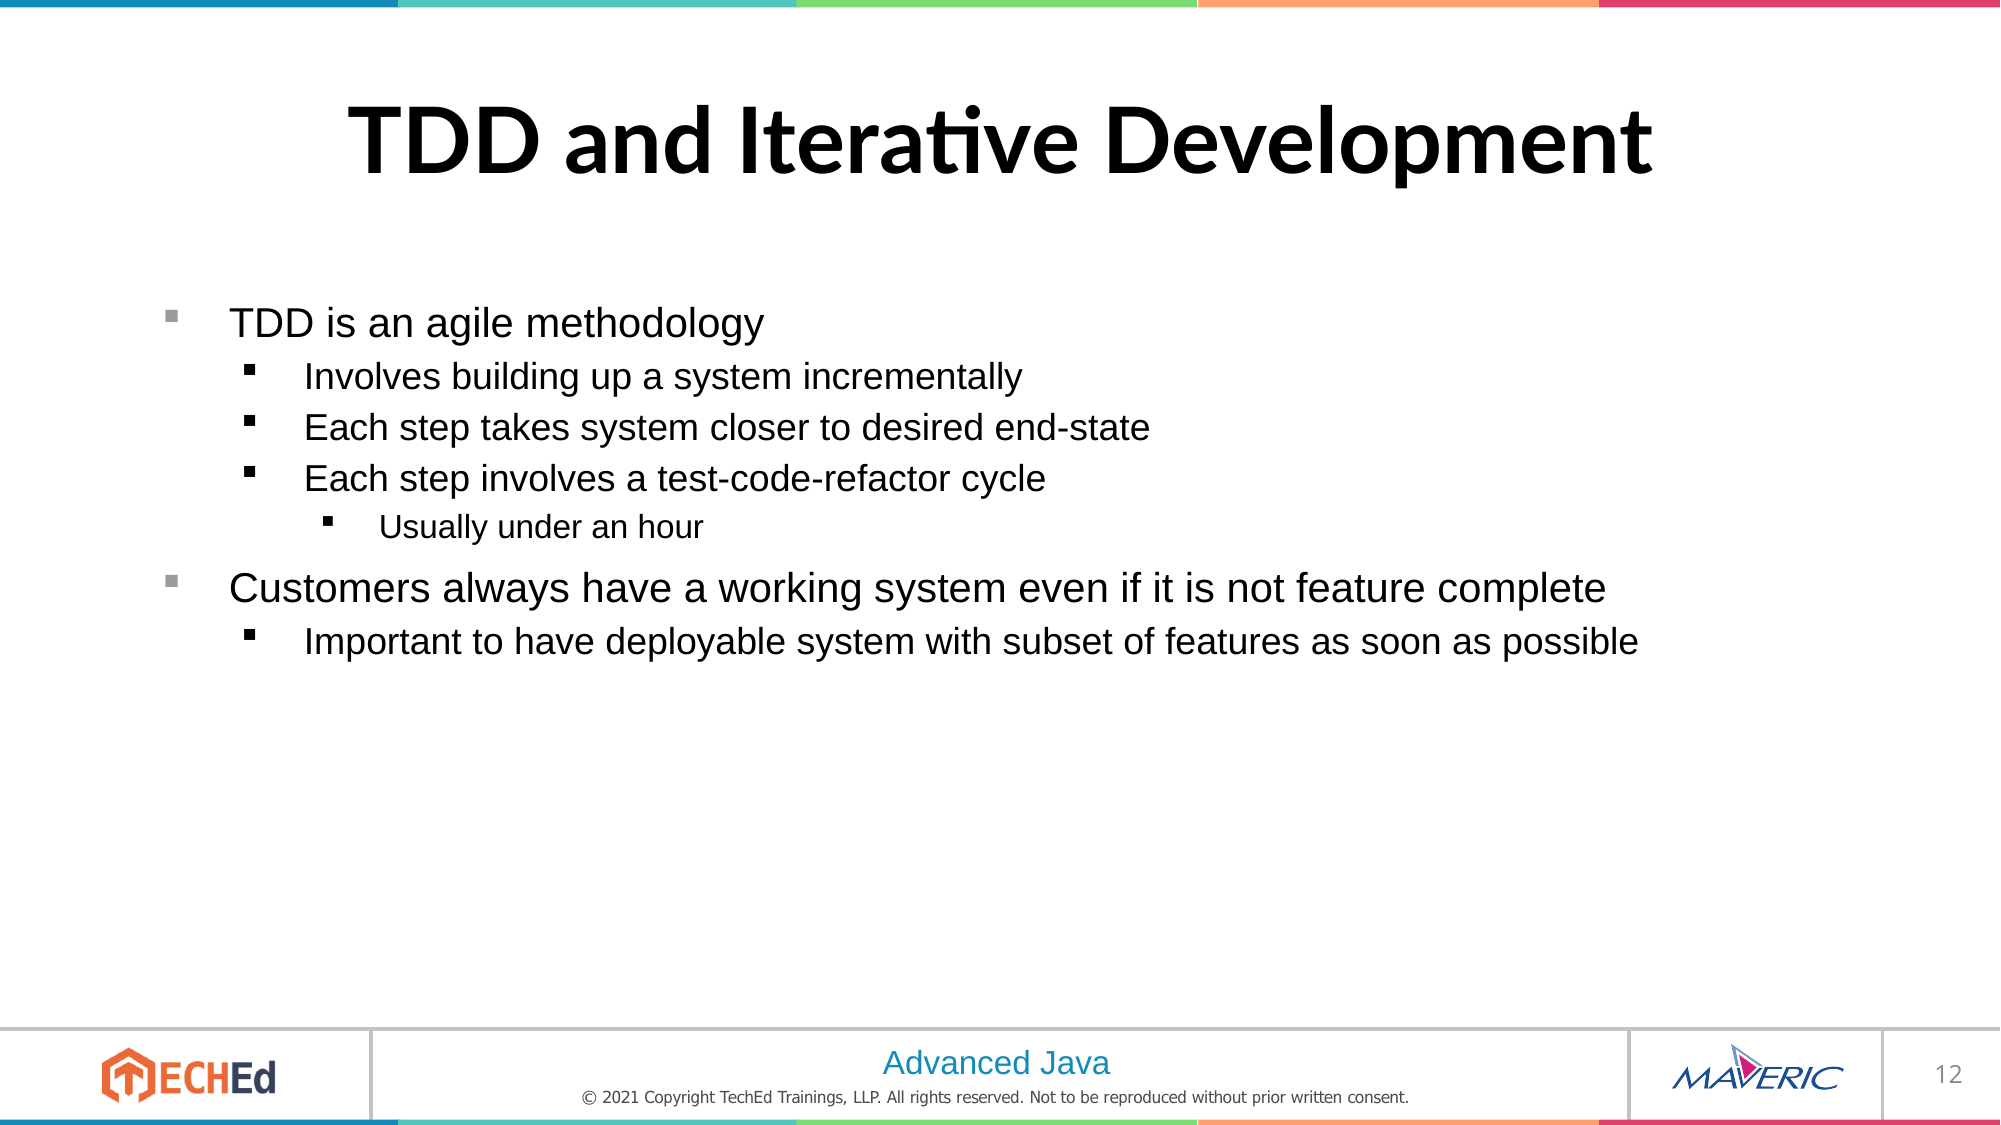

# TDD and Iterative Development
TDD is an agile methodology
Involves building up a system incrementally
Each step takes system closer to desired end-state
Each step involves a test-code-refactor cycle
Usually under an hour
Customers always have a working system even if it is not feature complete
Important to have deployable system with subset of features as soon as possible